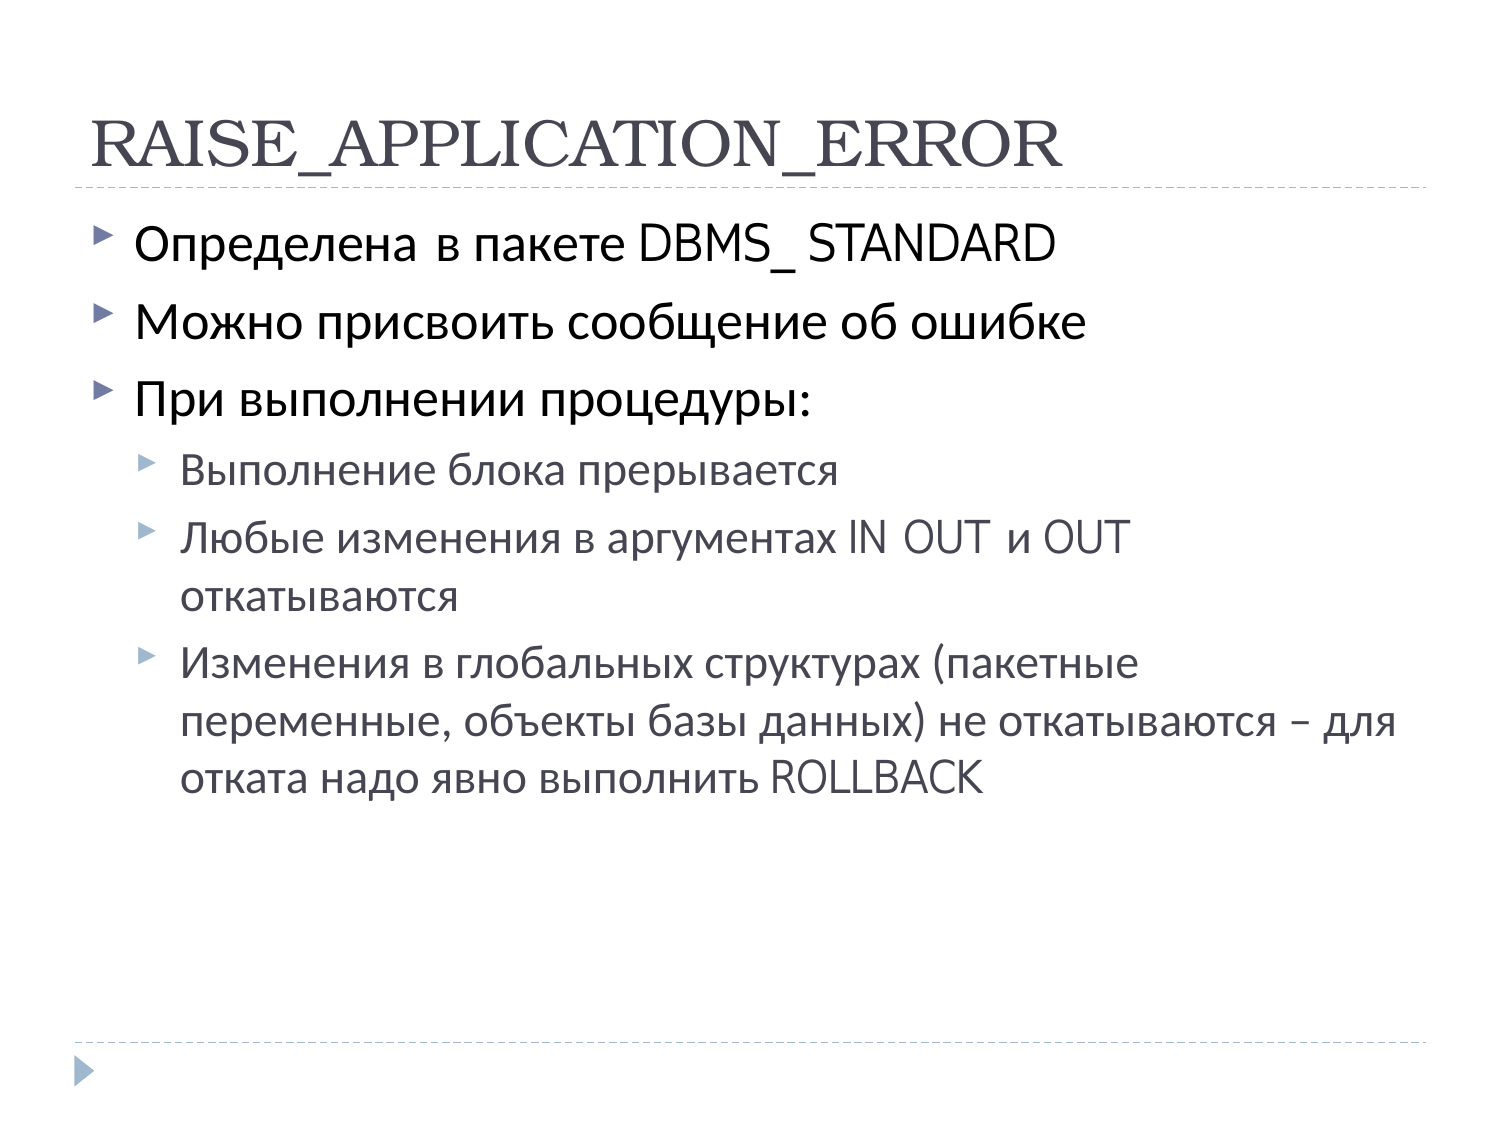

# RAISE_APPLICATION_ERROR
Определена в пакете DBMS_ STANDARD
Можно присвоить сообщение об ошибке
При выполнении процедуры:
Выполнение блока прерывается
Любые изменения в аргументах IN OUT и OUT откатываются
Изменения в глобальных структурах (пакетные переменные, объекты базы данных) не откатываются – для отката надо явно выполнить ROLLBACK